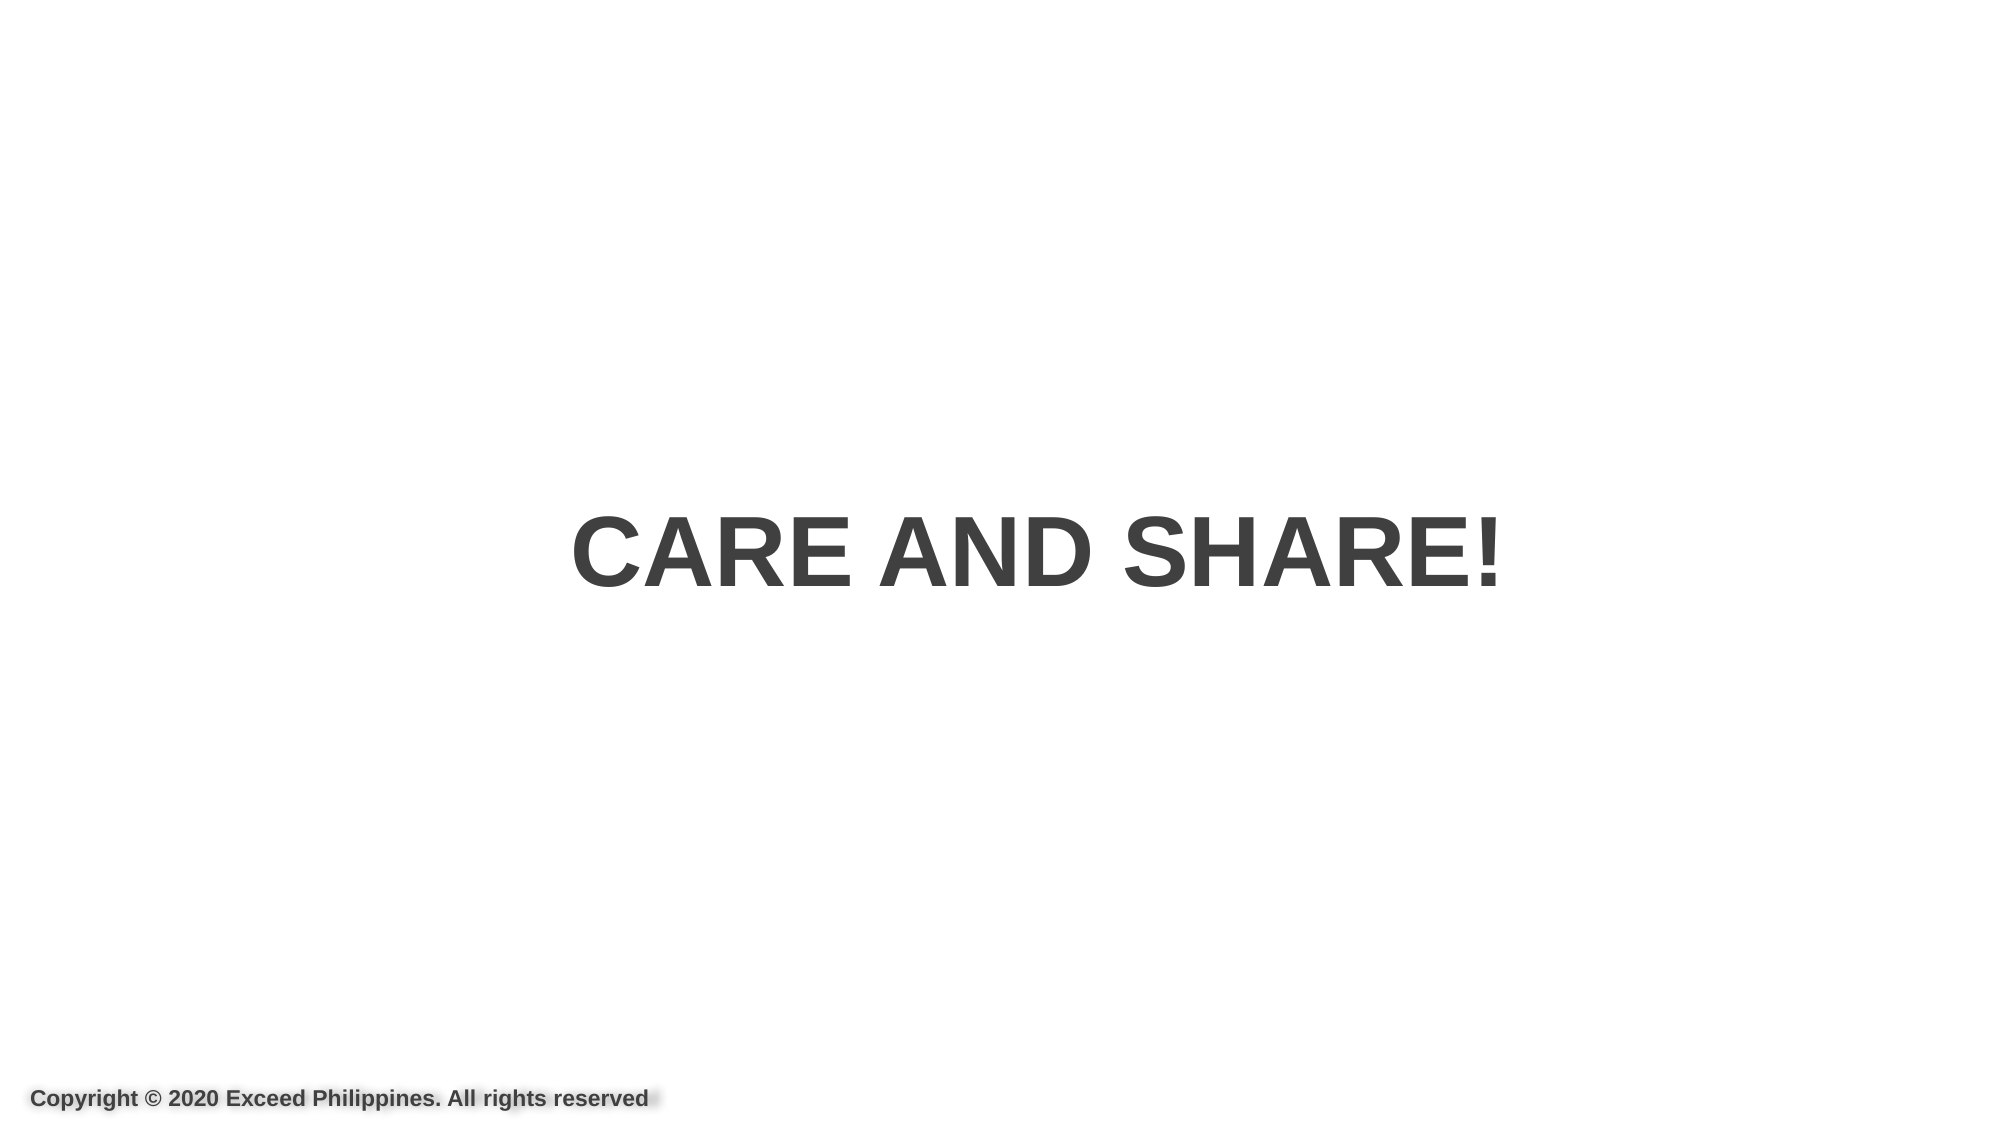

CARE AND SHARE!
Copyright © 2020 Exceed Philippines. All rights reserved